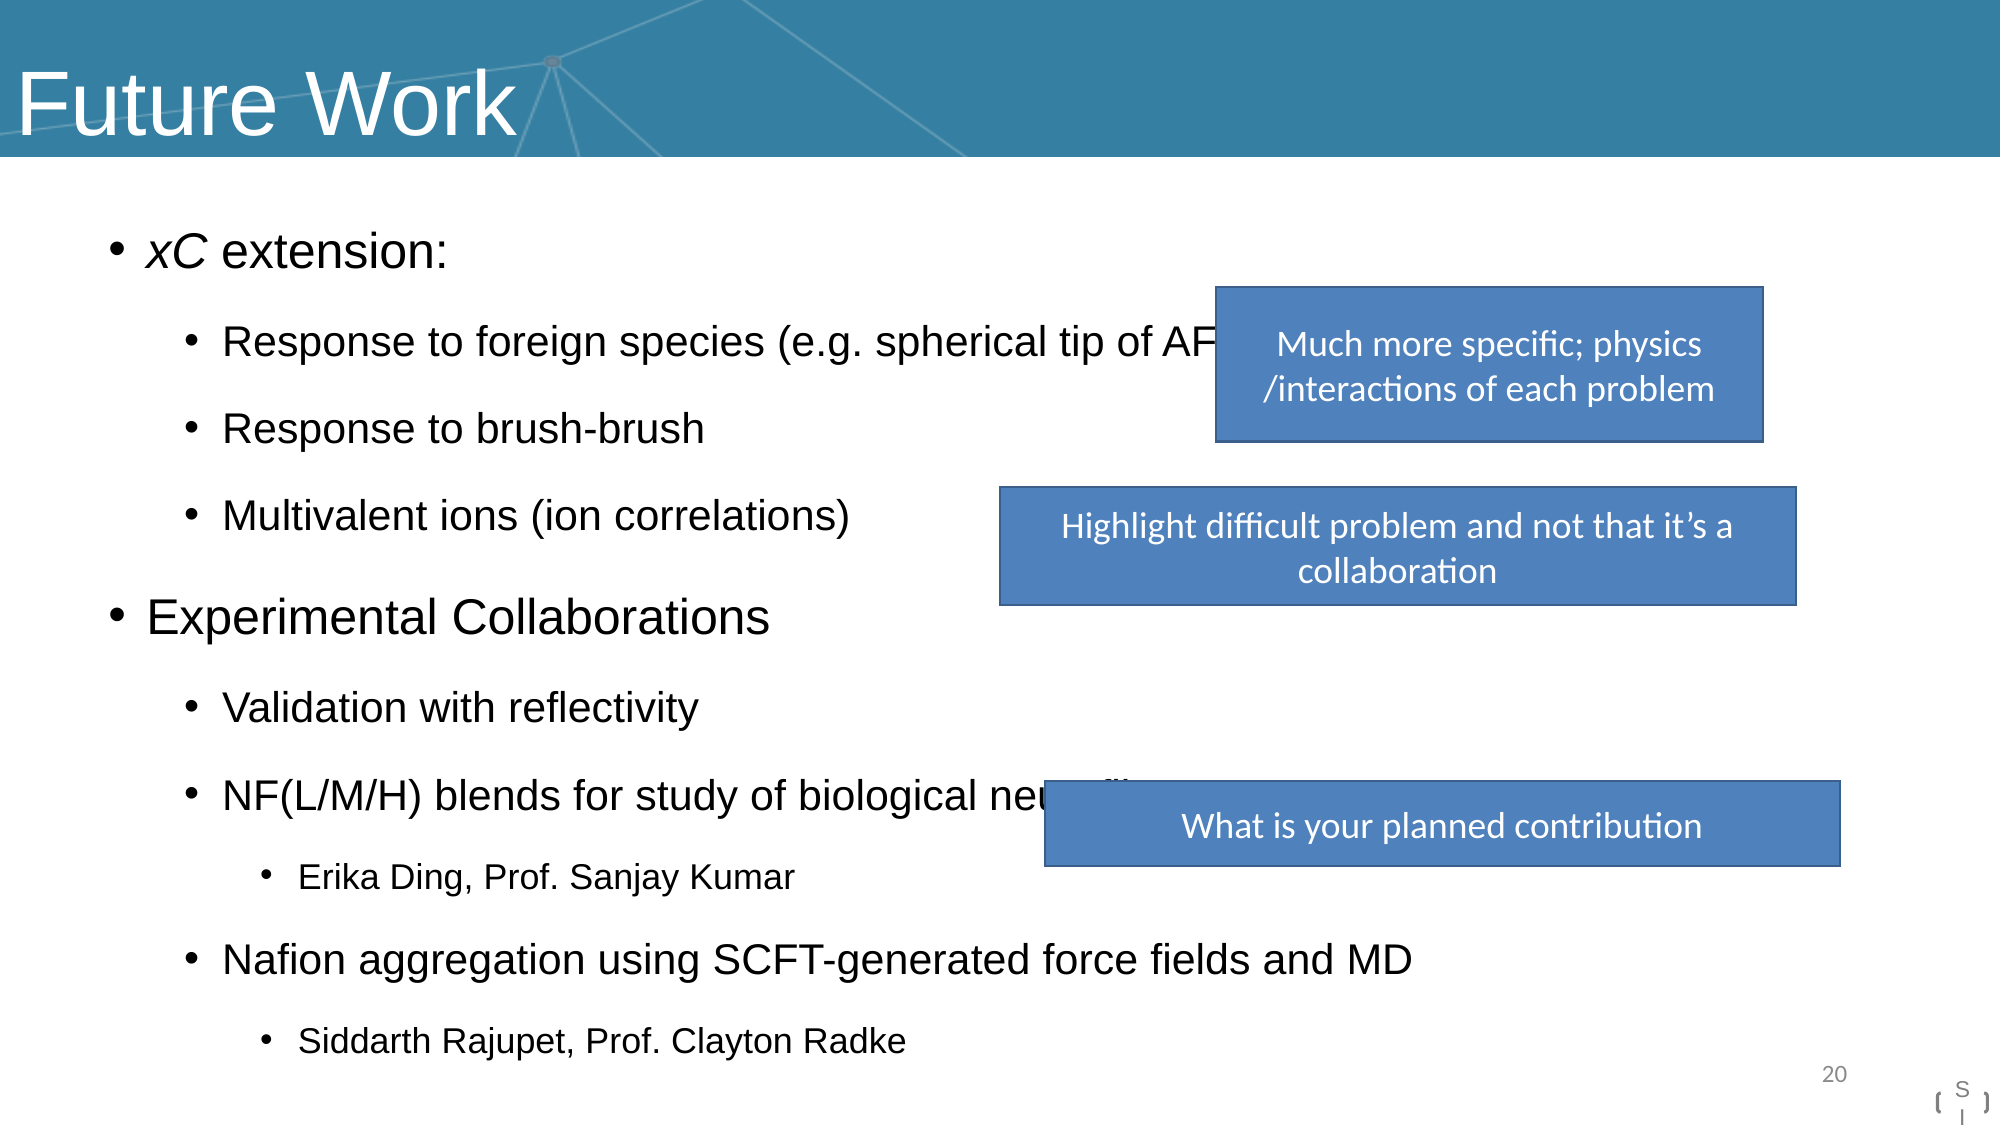

# Future Work
xC extension:
Response to foreign species (e.g. spherical tip of AFM)
Response to brush-brush
Multivalent ions (ion correlations)
Experimental Collaborations
Validation with reflectivity
NF(L/M/H) blends for study of biological neurofilaments
Erika Ding, Prof. Sanjay Kumar
Nafion aggregation using SCFT-generated force fields and MD
Siddarth Rajupet, Prof. Clayton Radke

Much more specific; physics /interactions of each problem
Highlight difficult problem and not that it’s a collaboration
What is your planned contribution
20